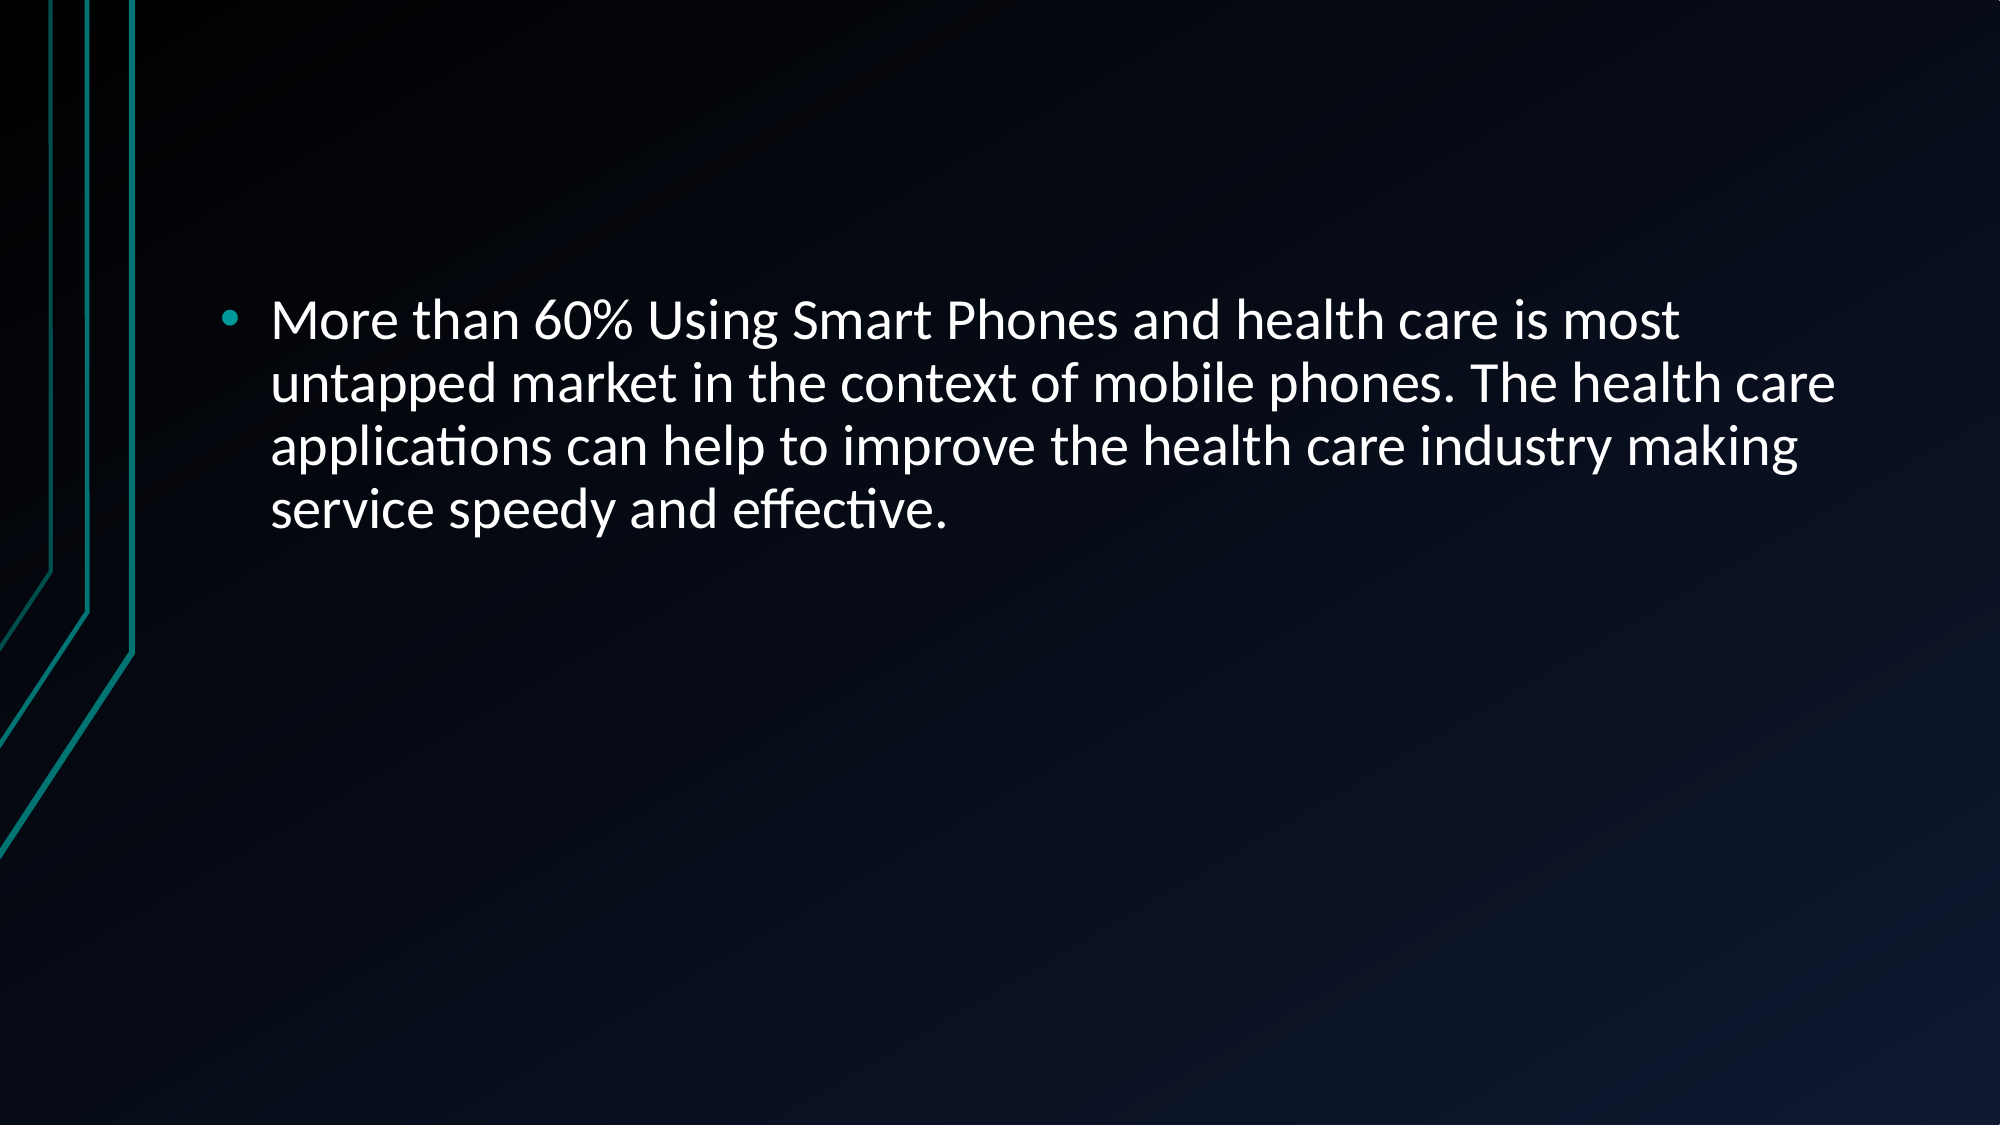

More than 60% Using Smart Phones and health care is most  untapped market in the context of mobile phones. The health care applications can help to improve the health care industry making service speedy and effective.